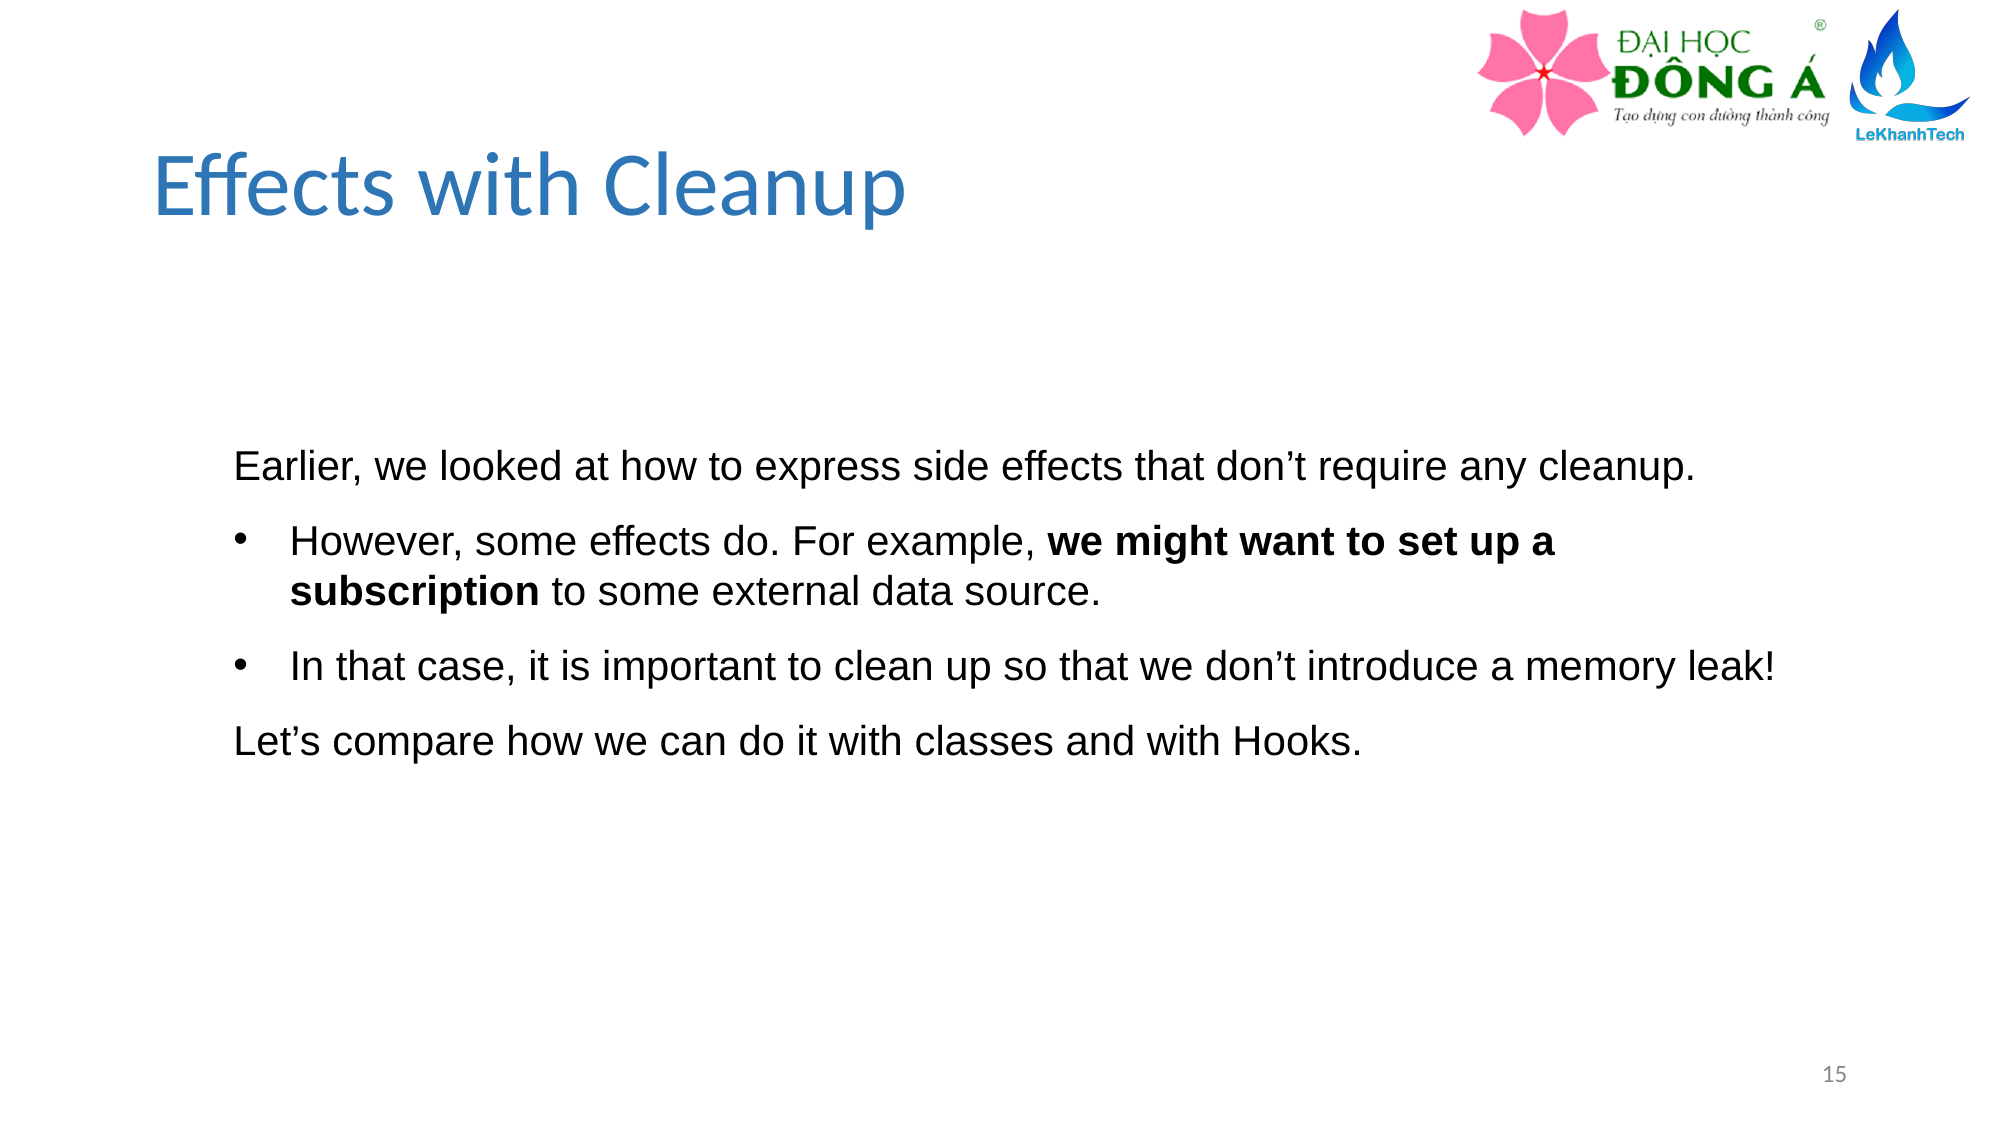

# Effects with Cleanup
Earlier, we looked at how to express side effects that don’t require any cleanup.
However, some effects do. For example, we might want to set up a subscription to some external data source.
In that case, it is important to clean up so that we don’t introduce a memory leak!
Let’s compare how we can do it with classes and with Hooks.
15